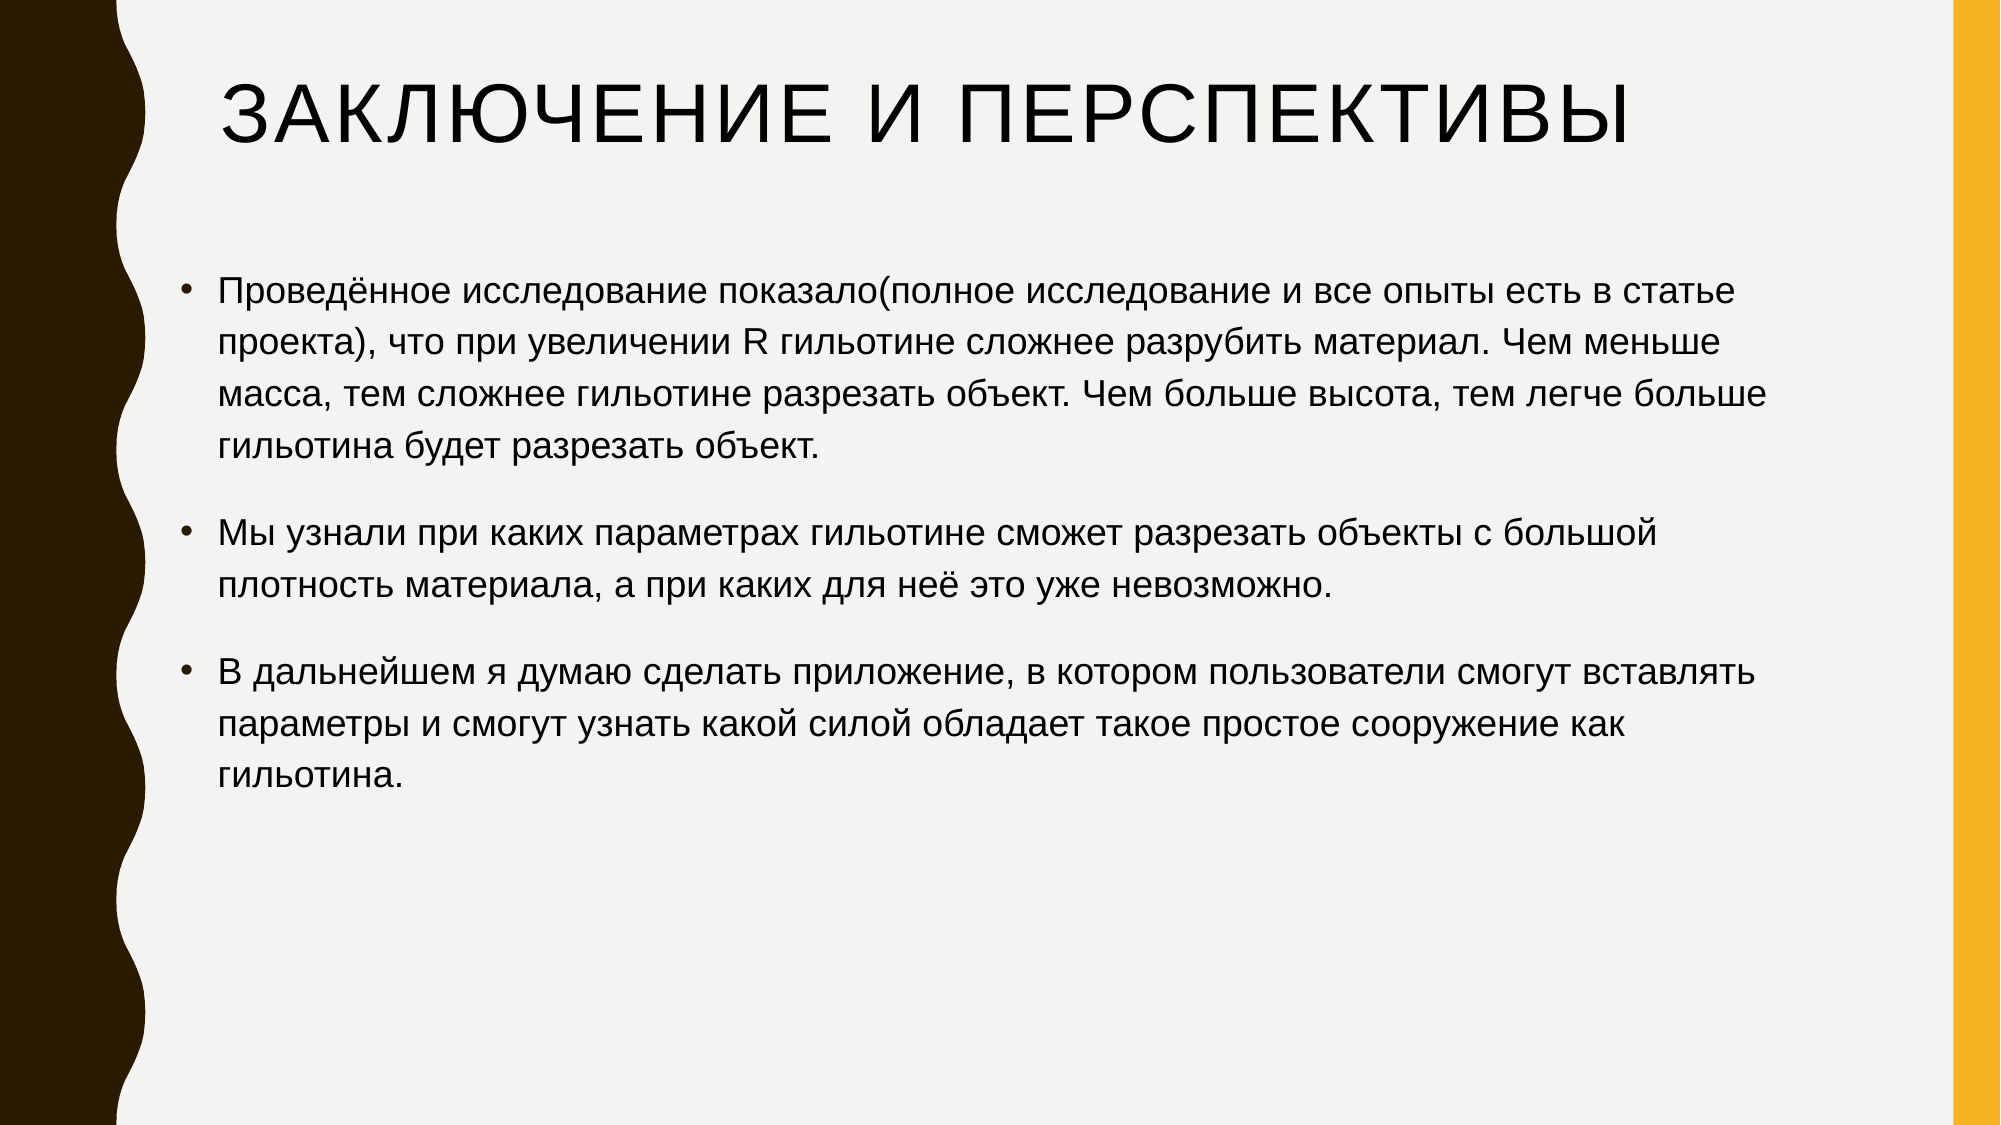

# Заключение и перспективы
Проведённое исследование показало(полное исследование и все опыты есть в статье проекта), что при увеличении R гильотине сложнее разрубить материал. Чем меньше масса, тем сложнее гильотине разрезать объект. Чем больше высота, тем легче больше гильотина будет разрезать объект.
Мы узнали при каких параметрах гильотине сможет разрезать объекты с большой плотность материала, а при каких для неё это уже невозможно.
В дальнейшем я думаю сделать приложение, в котором пользователи смогут вставлять параметры и смогут узнать какой силой обладает такое простое сооружение как гильотина.